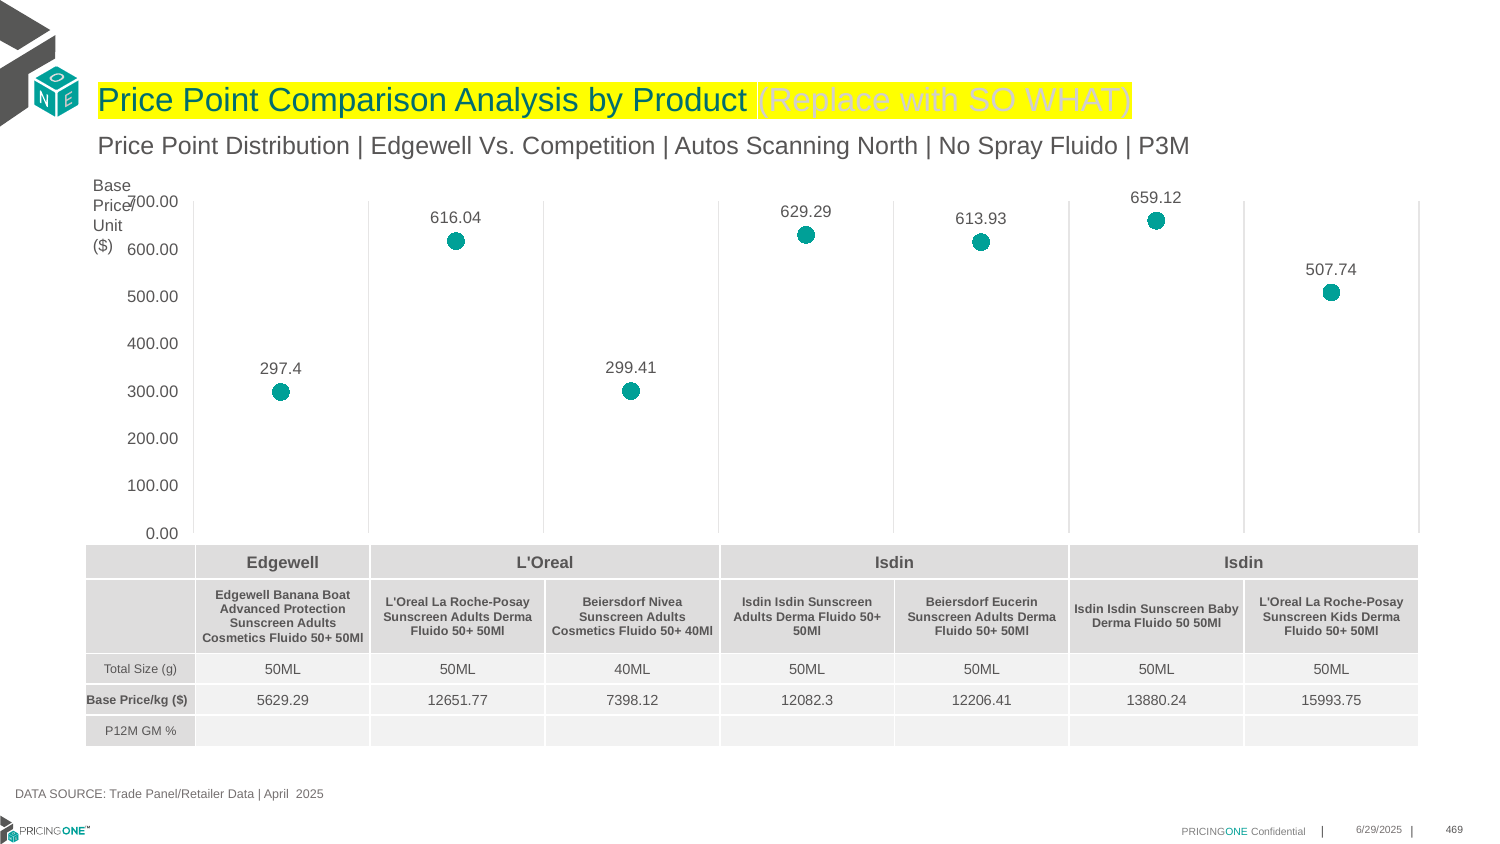

# Price Point Comparison Analysis by Product (Replace with SO WHAT)
Price Point Distribution | Edgewell Vs. Competition | Autos Scanning North | No Spray Fluido | P3M
Base Price/Unit ($)

### Chart

| Category | Base Price/Unit |
|---|---|
| Edgewell Banana Boat Advanced Protection Sunscreen Adults Cosmetics Fluido 50+ 50Ml | 297.4 |
| L'Oreal La Roche-Posay Sunscreen Adults Derma Fluido 50+ 50Ml | 616.04 |
| Beiersdorf Nivea Sunscreen Adults Cosmetics Fluido 50+ 40Ml | 299.41 |
| Isdin Isdin Sunscreen Adults Derma Fluido 50+ 50Ml | 629.29 |
| Beiersdorf Eucerin Sunscreen Adults Derma Fluido 50+ 50Ml | 613.93 |
| Isdin Isdin Sunscreen Baby Derma Fluido 50 50Ml | 659.12 |
| L'Oreal La Roche-Posay Sunscreen Kids Derma Fluido 50+ 50Ml | 507.74 |
|  | Edgewell | L'Oreal | Beiersdorf | Isdin | Beiersdorf | Isdin | L'Oreal |
| --- | --- | --- | --- | --- | --- | --- | --- |
|  | Edgewell Banana Boat Advanced Protection Sunscreen Adults Cosmetics Fluido 50+ 50Ml | L'Oreal La Roche-Posay Sunscreen Adults Derma Fluido 50+ 50Ml | Beiersdorf Nivea Sunscreen Adults Cosmetics Fluido 50+ 40Ml | Isdin Isdin Sunscreen Adults Derma Fluido 50+ 50Ml | Beiersdorf Eucerin Sunscreen Adults Derma Fluido 50+ 50Ml | Isdin Isdin Sunscreen Baby Derma Fluido 50 50Ml | L'Oreal La Roche-Posay Sunscreen Kids Derma Fluido 50+ 50Ml |
| Total Size (g) | 50ML | 50ML | 40ML | 50ML | 50ML | 50ML | 50ML |
| Base Price/kg ($) | 5629.29 | 12651.77 | 7398.12 | 12082.3 | 12206.41 | 13880.24 | 15993.75 |
| P12M GM % |  |  |  |  |  |  |  |
DATA SOURCE: Trade Panel/Retailer Data | April  2025

6/29/2025
469